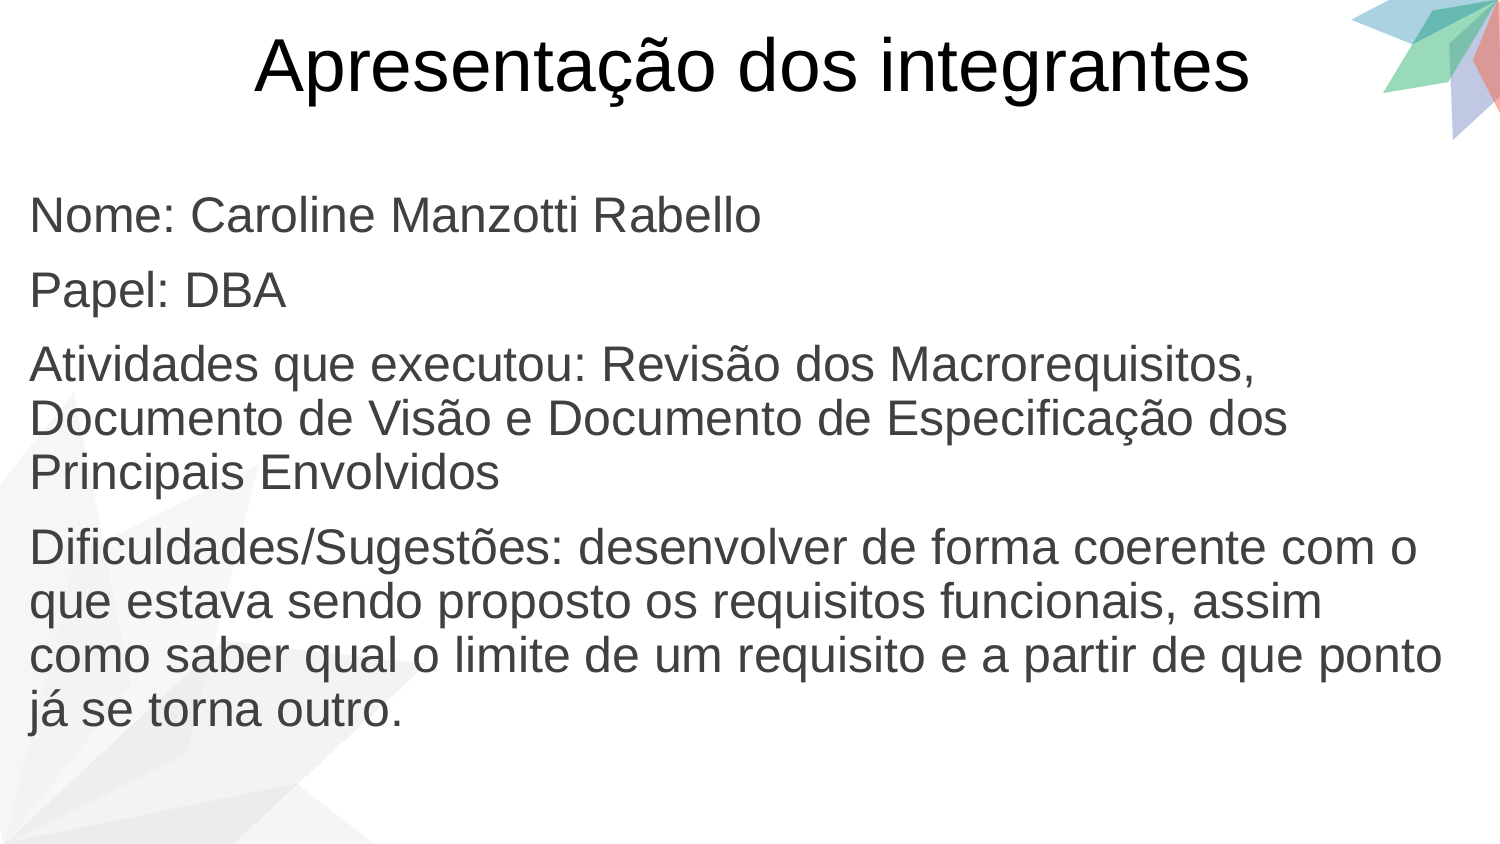

Apresentação dos integrantes
Nome: Caroline Manzotti Rabello
Papel: DBA
Atividades que executou: Revisão dos Macrorequisitos, Documento de Visão e Documento de Especificação dos Principais Envolvidos
Dificuldades/Sugestões: desenvolver de forma coerente com o que estava sendo proposto os requisitos funcionais, assim como saber qual o limite de um requisito e a partir de que ponto já se torna outro.